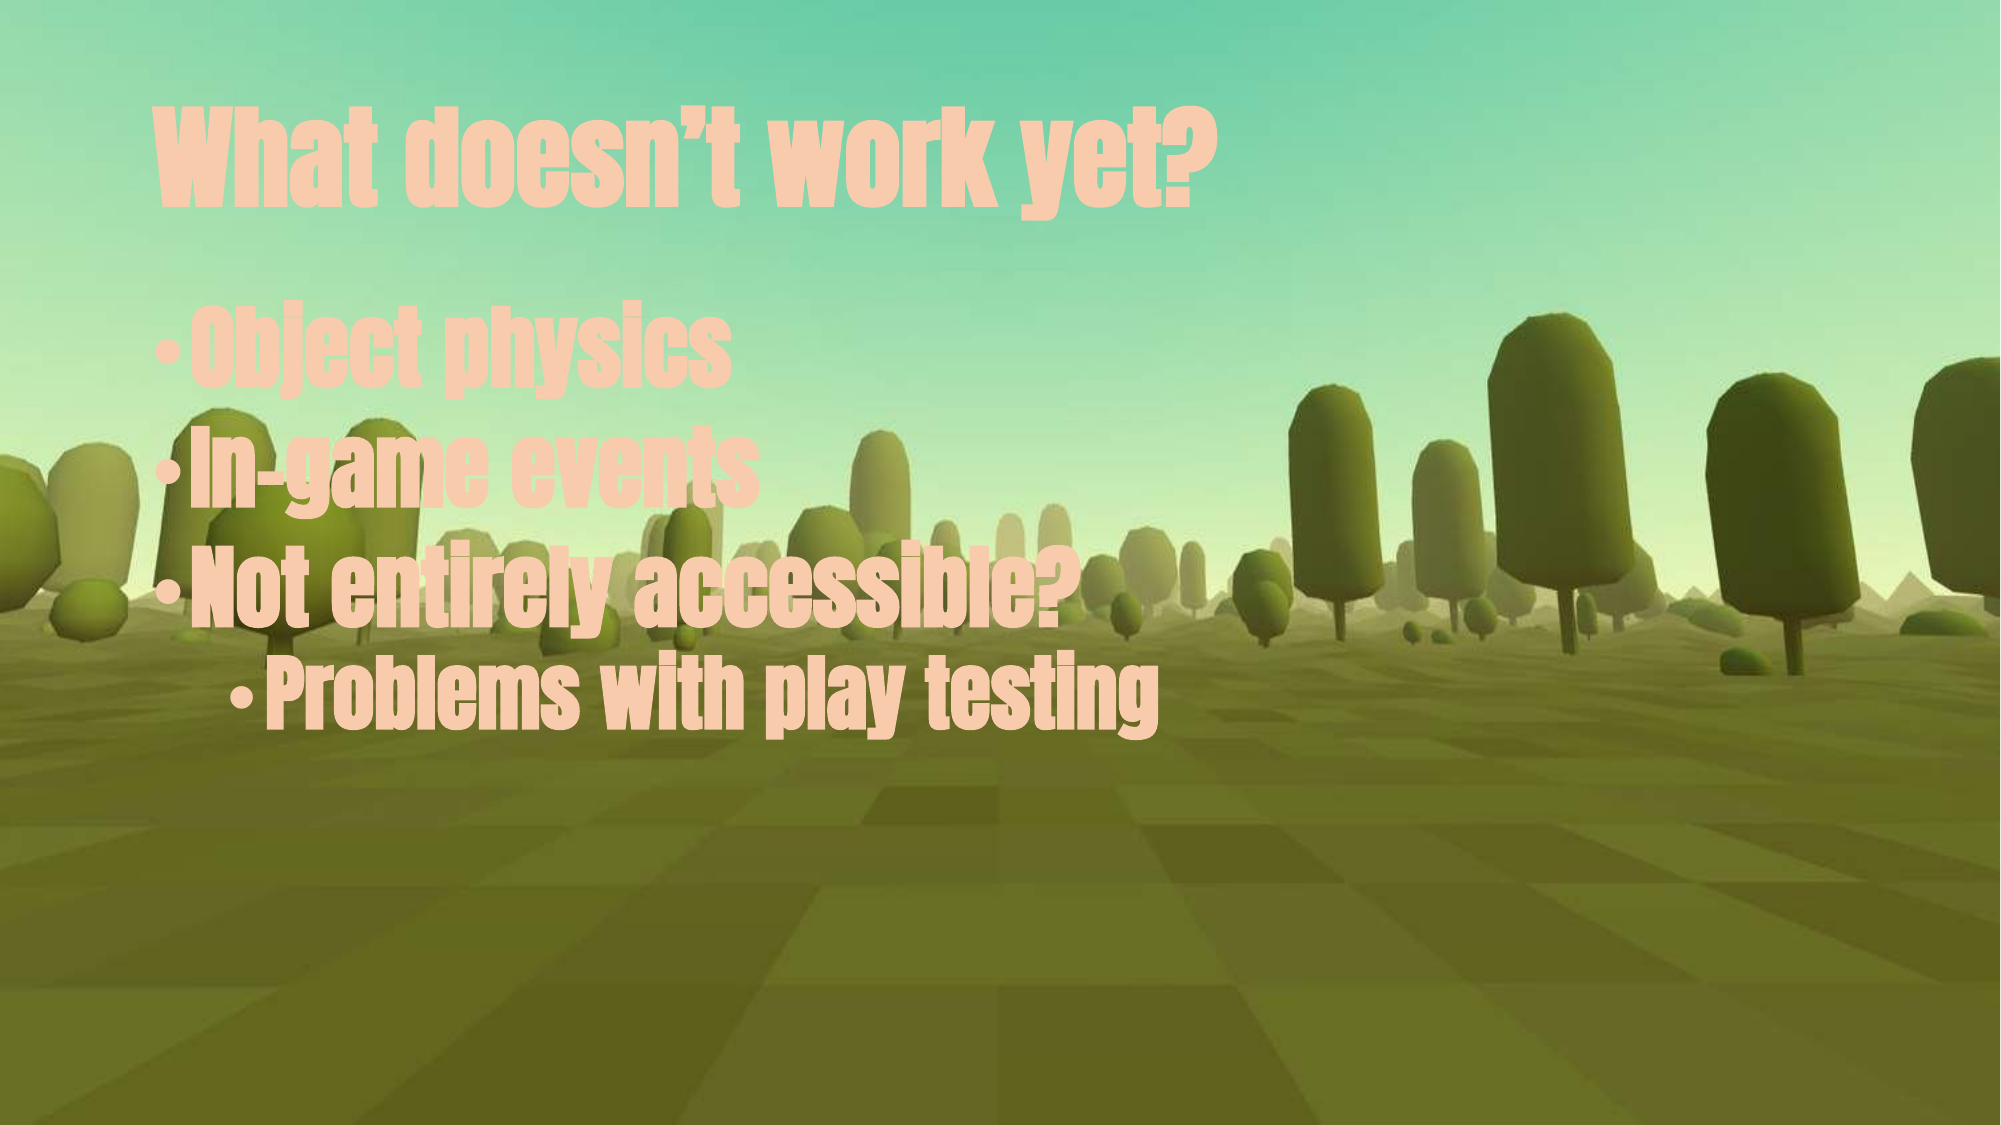

# What doesn’t work yet?
Object physics
In-game events
Not entirely accessible?
Problems with play testing